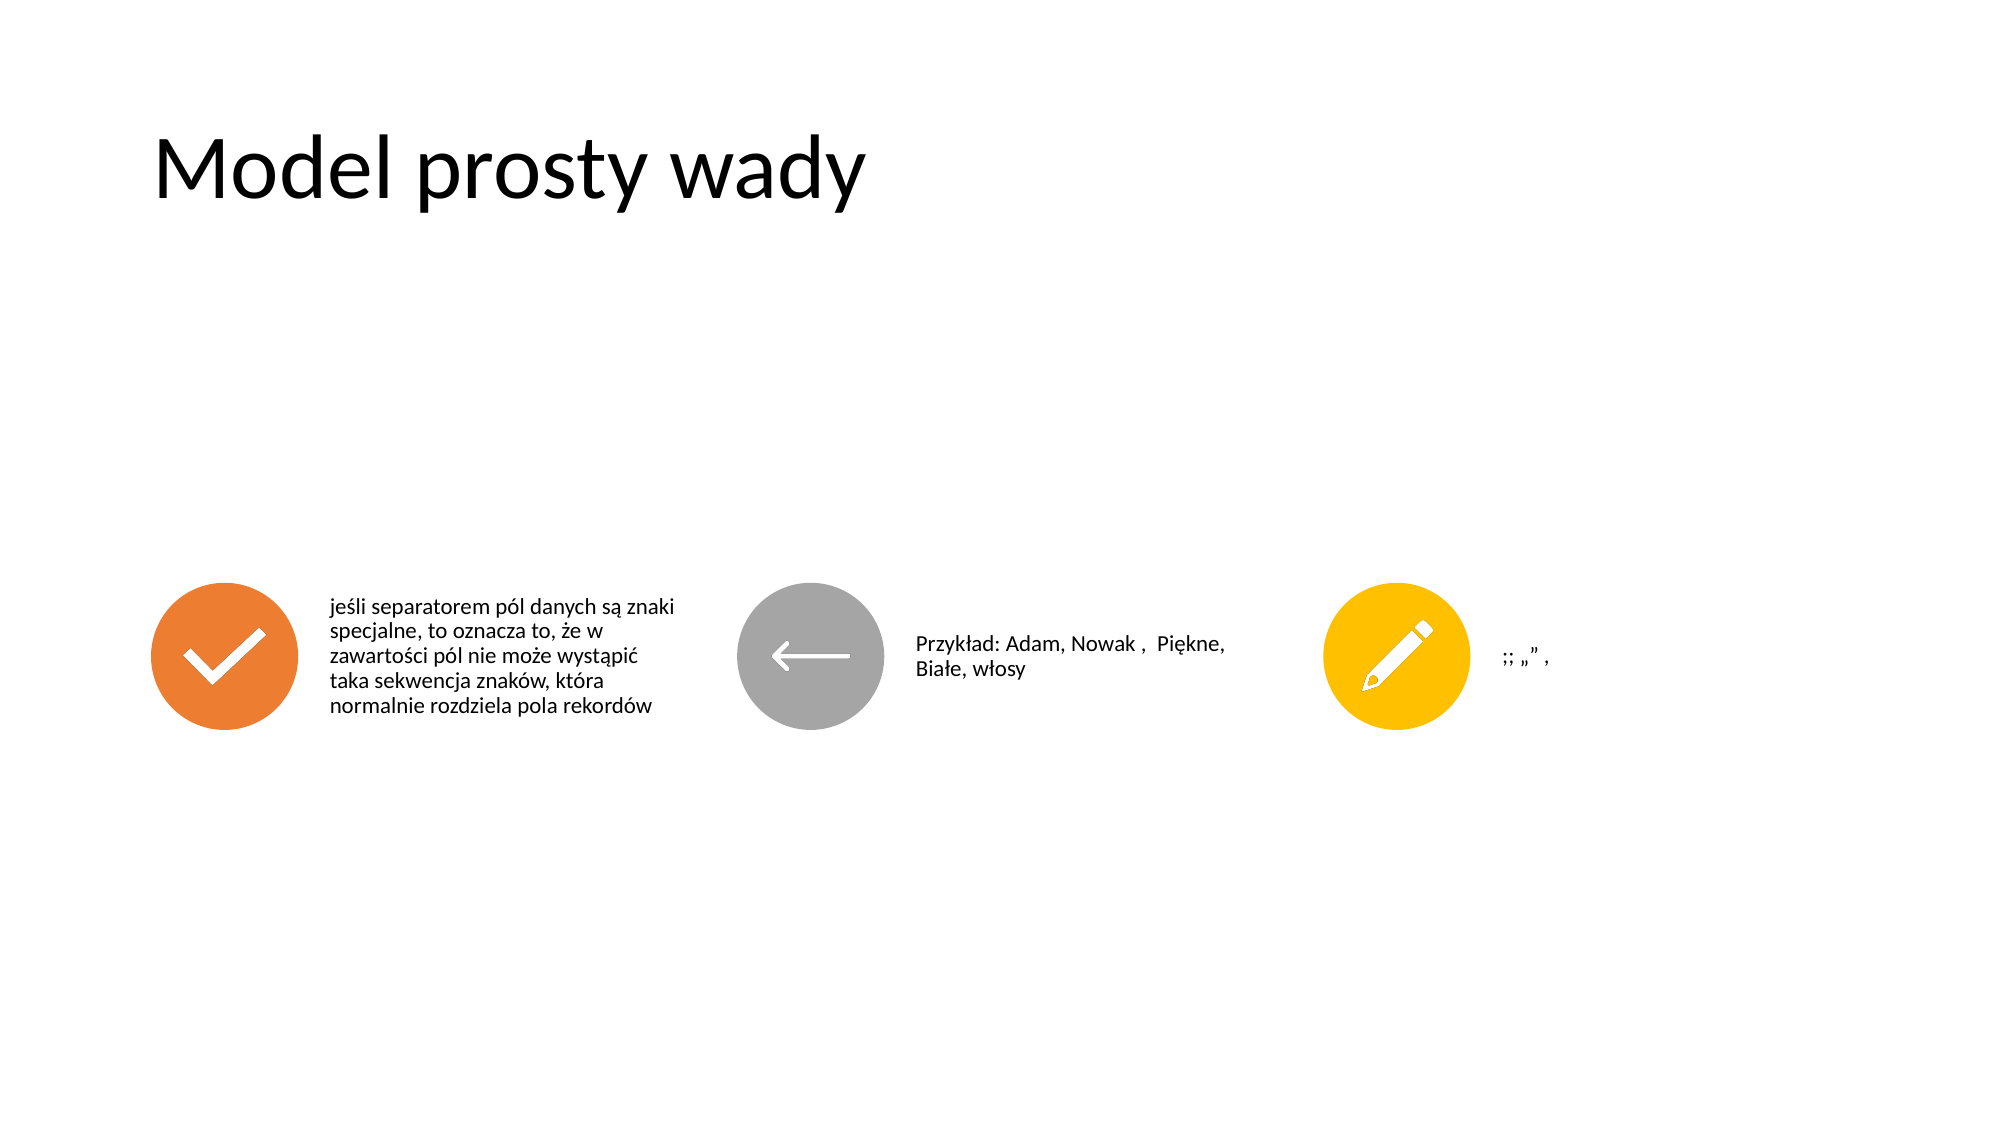

# Model prosty wady
jeśli separatorem pól danych są znaki specjalne, to oznacza to, że w zawartości pól nie może wystąpić taka sekwencja znaków, która normalnie rozdziela pola rekordów
Przykład: Adam, Nowak ,  Piękne, Białe, włosy
;; „” ,